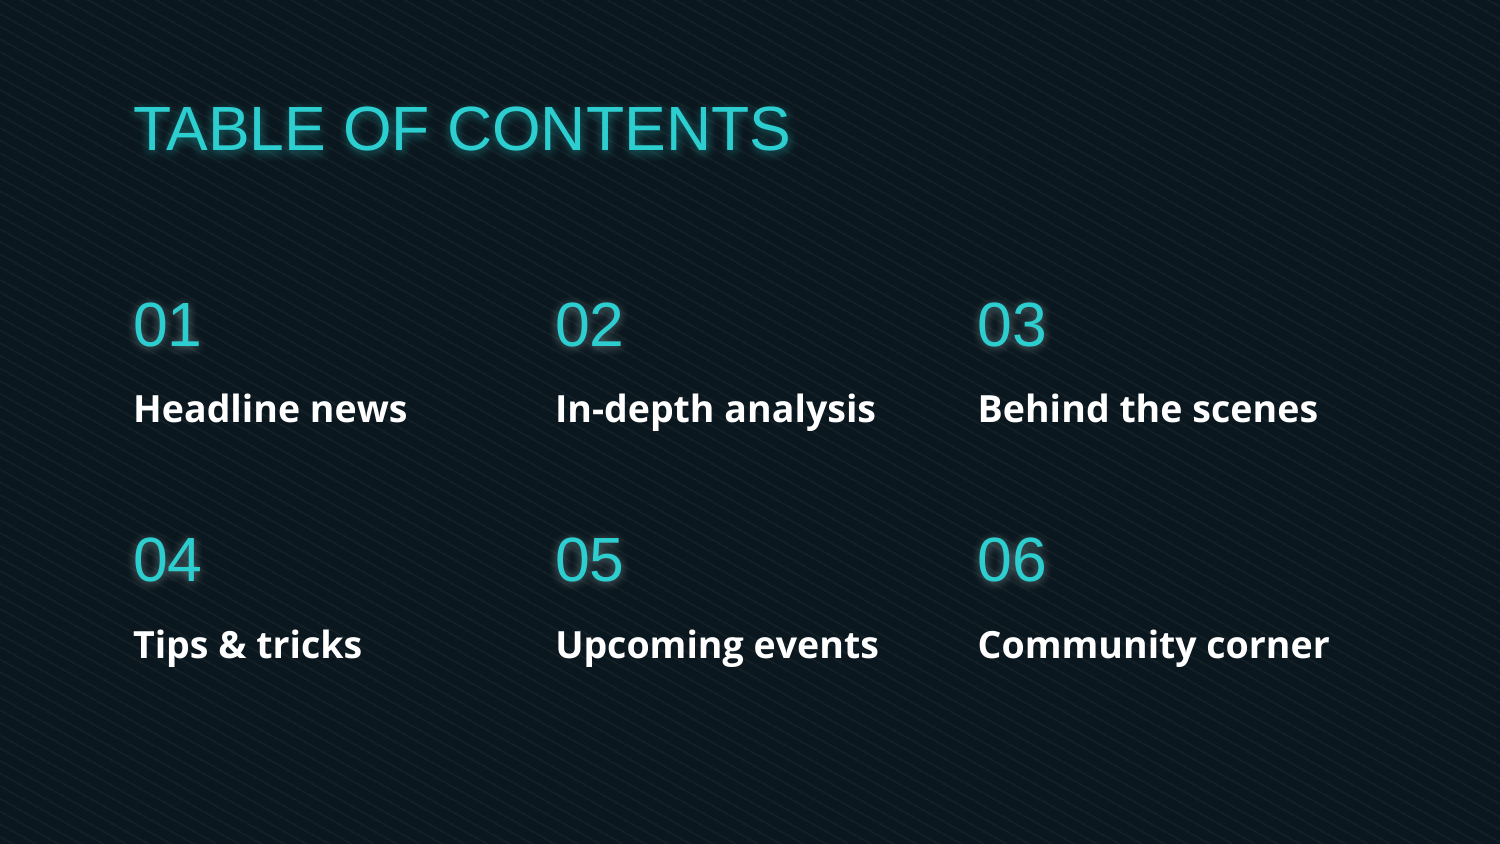

# TABLE OF CONTENTS
01
02
03
Headline news
In-depth analysis
Behind the scenes
04
05
06
Tips & tricks
Upcoming events
Community corner